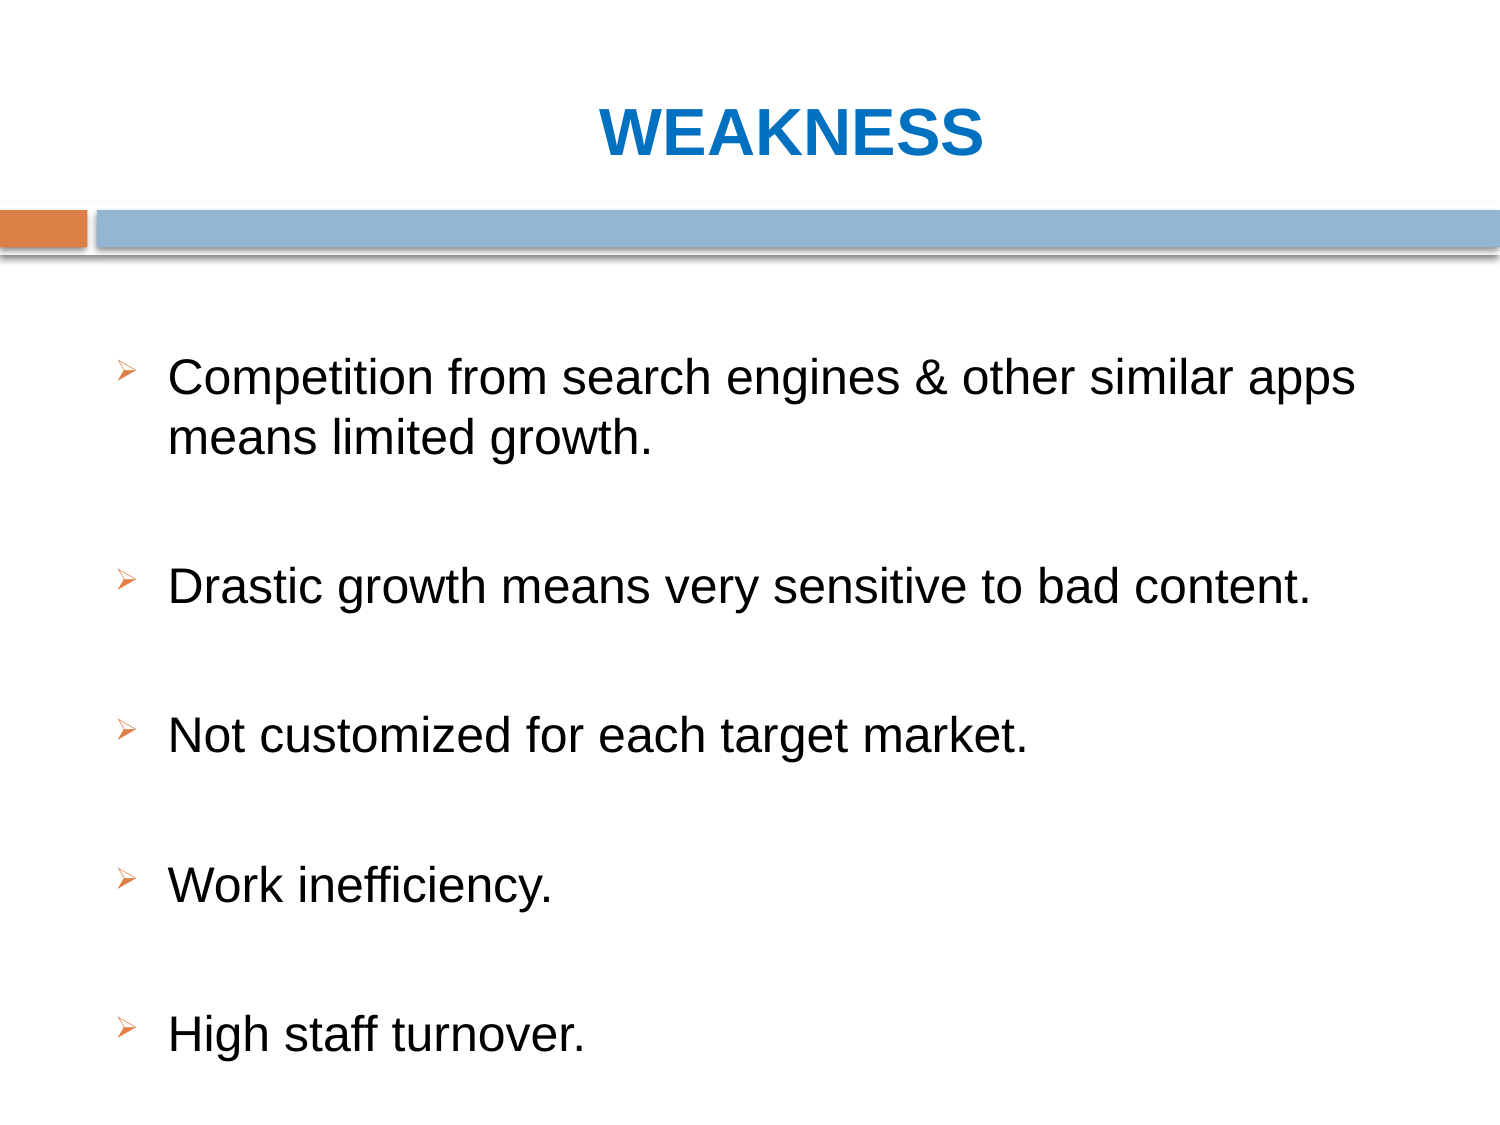

# Weakness

Competition from search engines & other similar apps means limited growth.

Drastic growth means very sensitive to bad content.

Not customized for each target market.

Work inefficiency.

High staff turnover.